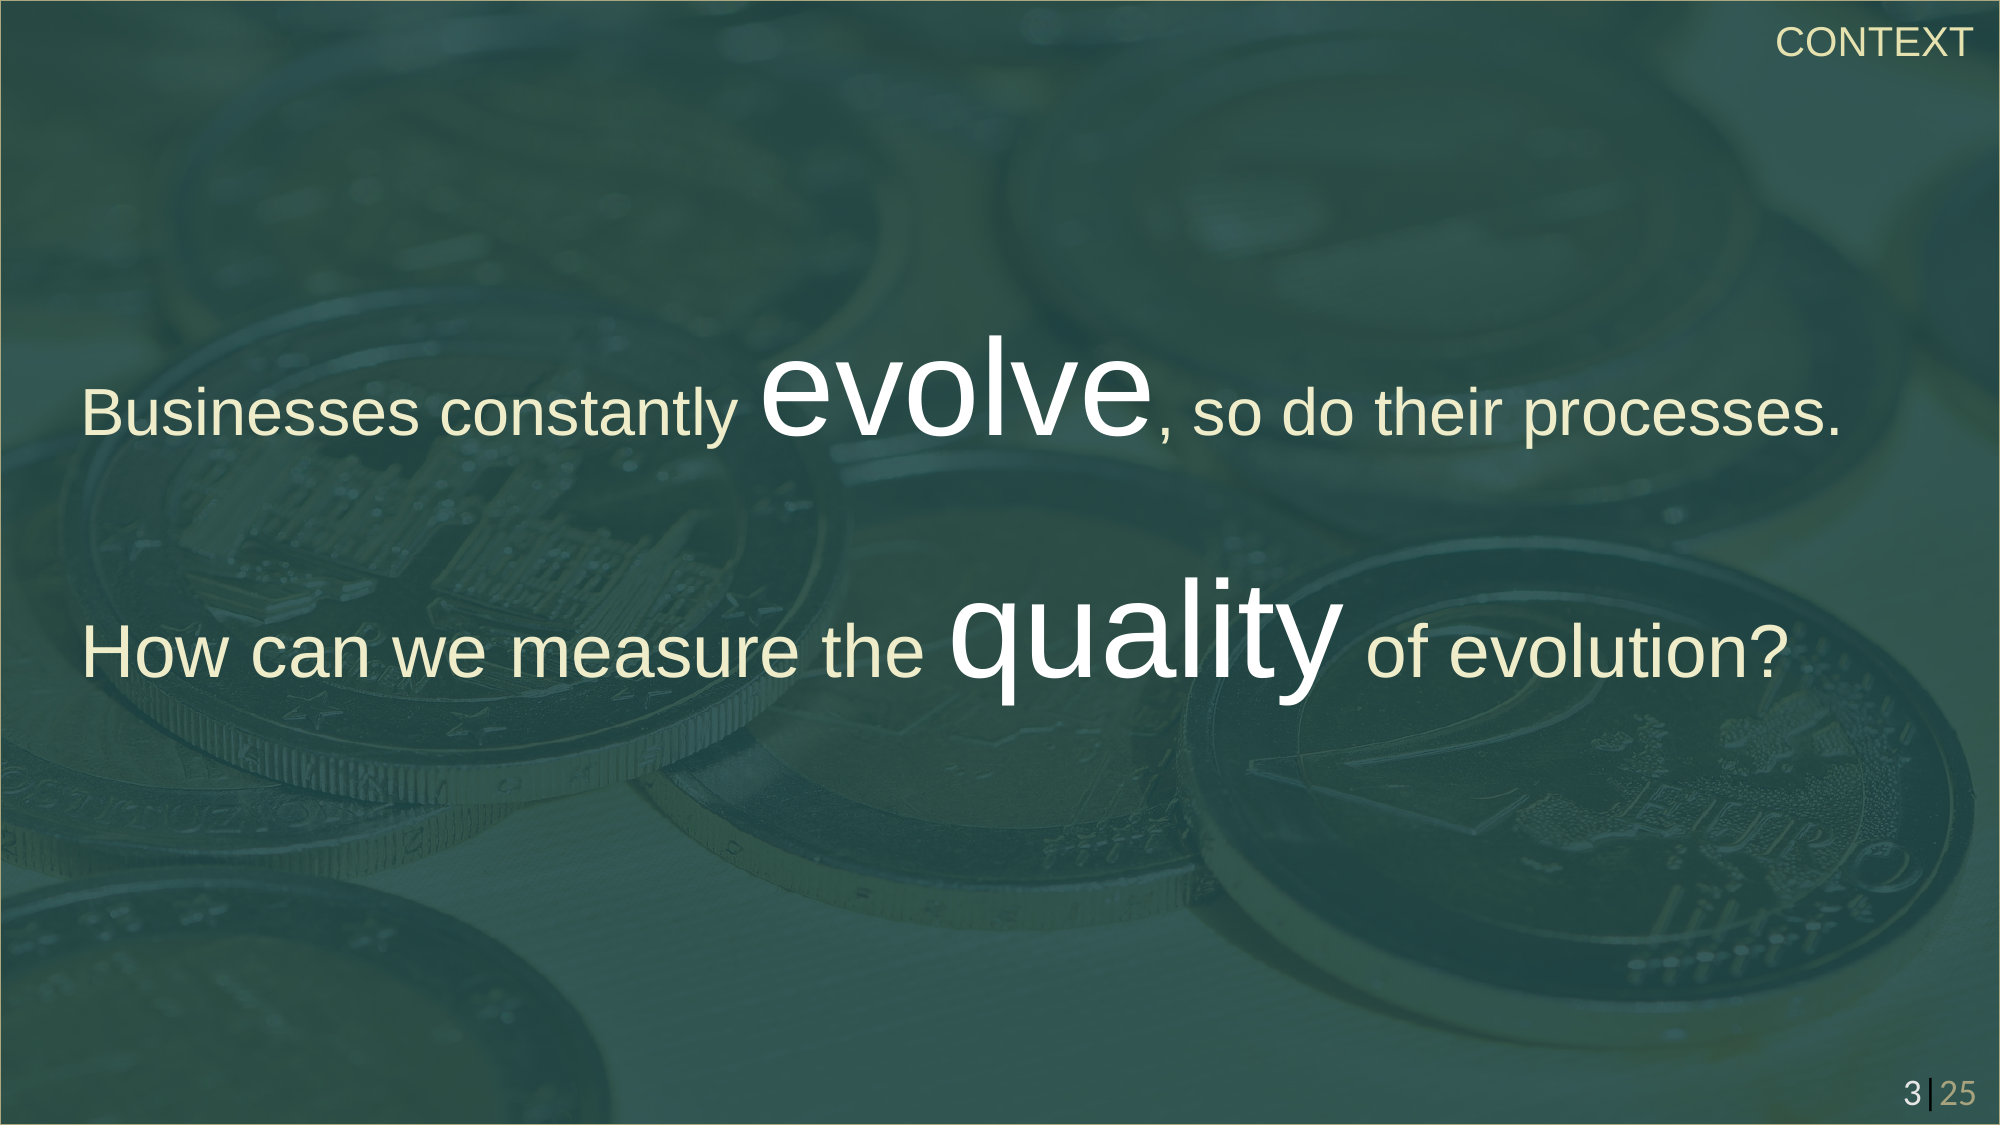

CONTEXT
Businesses constantly evolve, so do their processes.
How can we measure the quality of evolution?
3|25